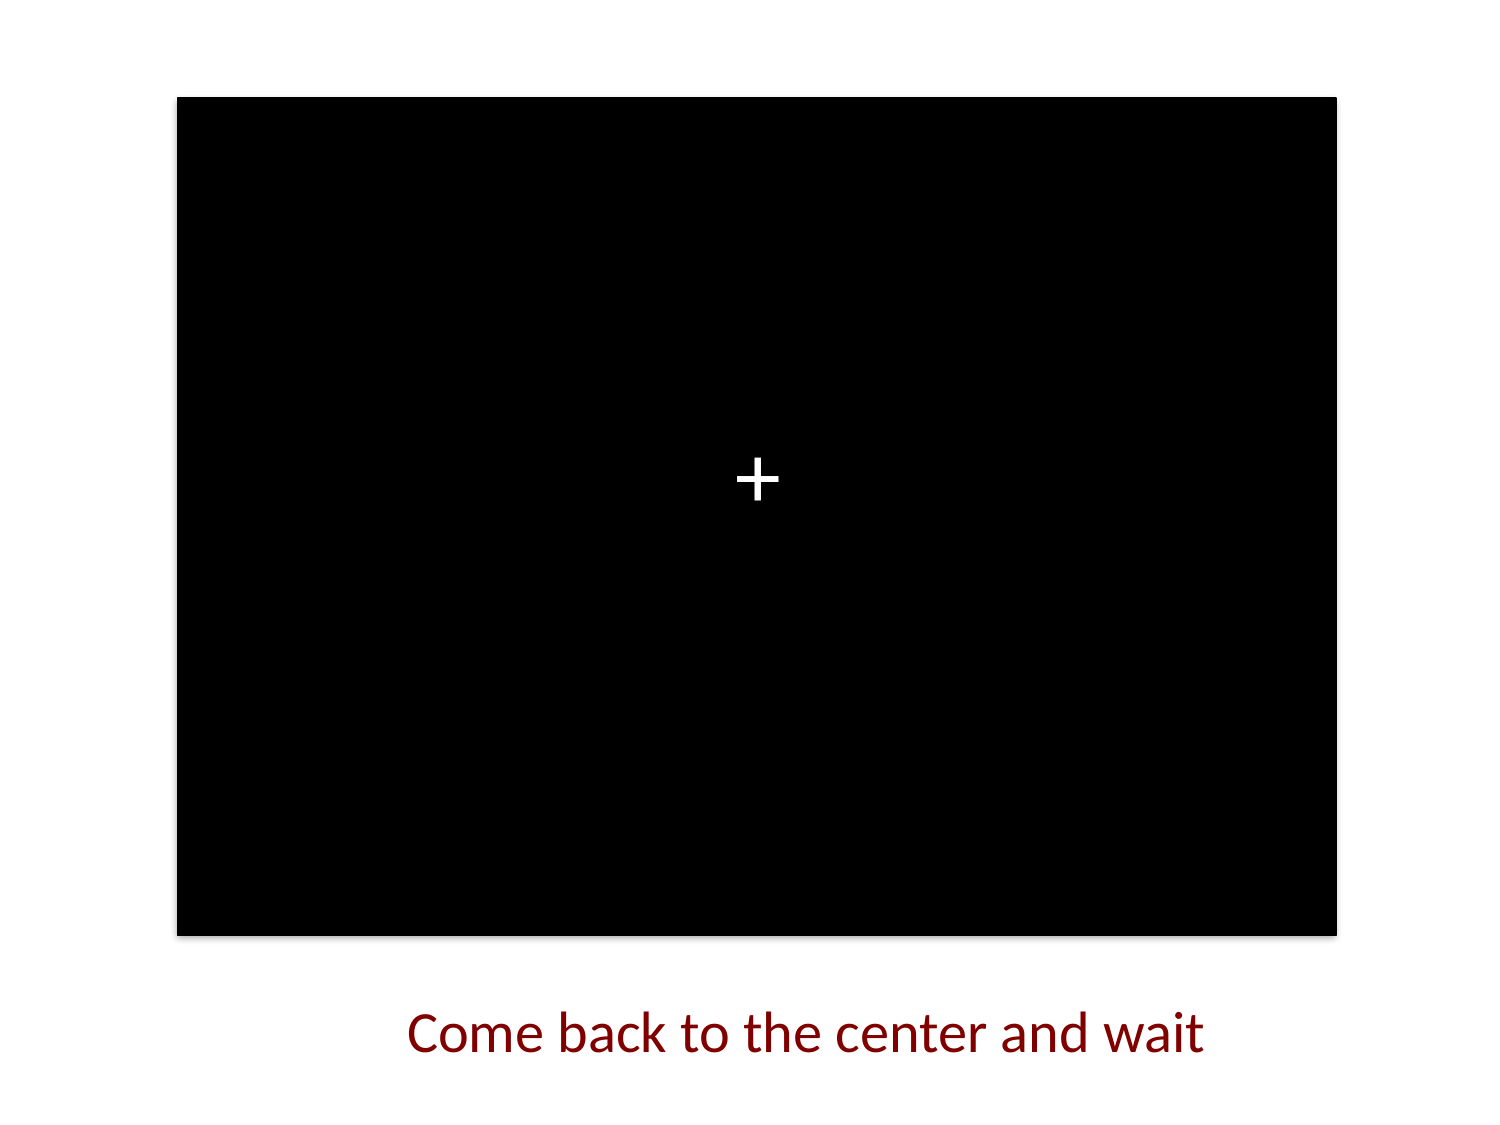

+
Come back to the center and wait